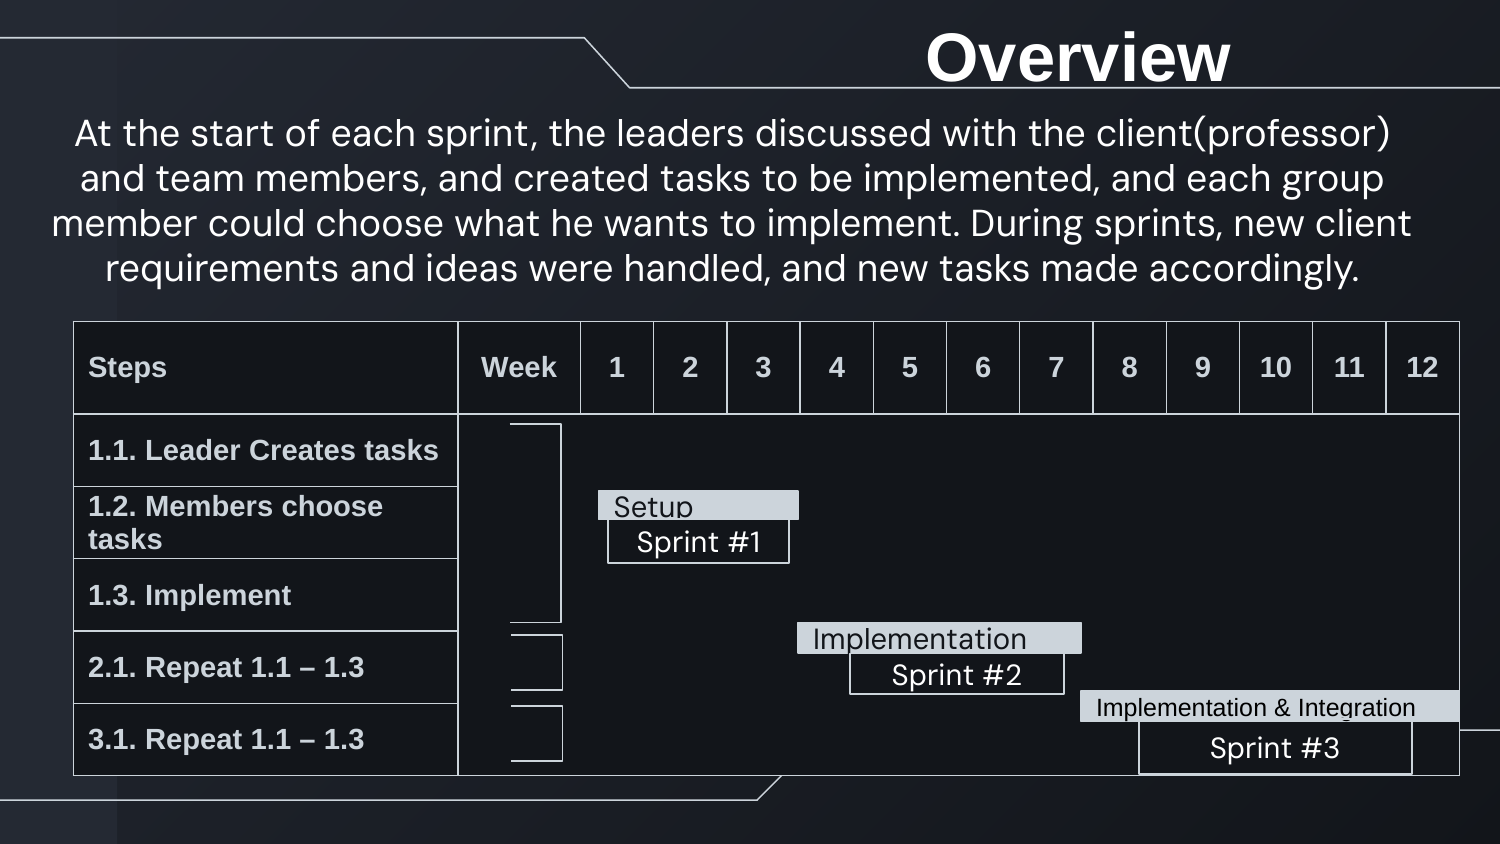

# Overview
At the start of each sprint, the leaders discussed with the client(professor) and team members, and created tasks to be implemented, and each group member could choose what he wants to implement. During sprints, new client requirements and ideas were handled, and new tasks made accordingly.
| Steps | Week | 1 | 2 | 3 | 4 | 5 | 6 | 7 | 8 | 9 | 10 | 11 | 12 |
| --- | --- | --- | --- | --- | --- | --- | --- | --- | --- | --- | --- | --- | --- |
| 1.1. Leader Creates tasks |  |  |  |  |  |  |  |  |  |  |  |  |  |
| 1.2. Members choose tasks |  |  |  |  |  |  |  |  |  |  |  |  |  |
| 1.3. Implement |  |  |  |  |  |  |  |  |  |  |  |  |  |
| 2.1. Repeat 1.1 – 1.3 |  |  |  |  |  |  |  |  |  |  |  |  |  |
| 3.1. Repeat 1.1 – 1.3 |  |  |  |  |  |  |  |  |  |  |  |  |  |

Setup
Sprint #1
Implementation

Sprint #2
Implementation & Integration

Sprint #3